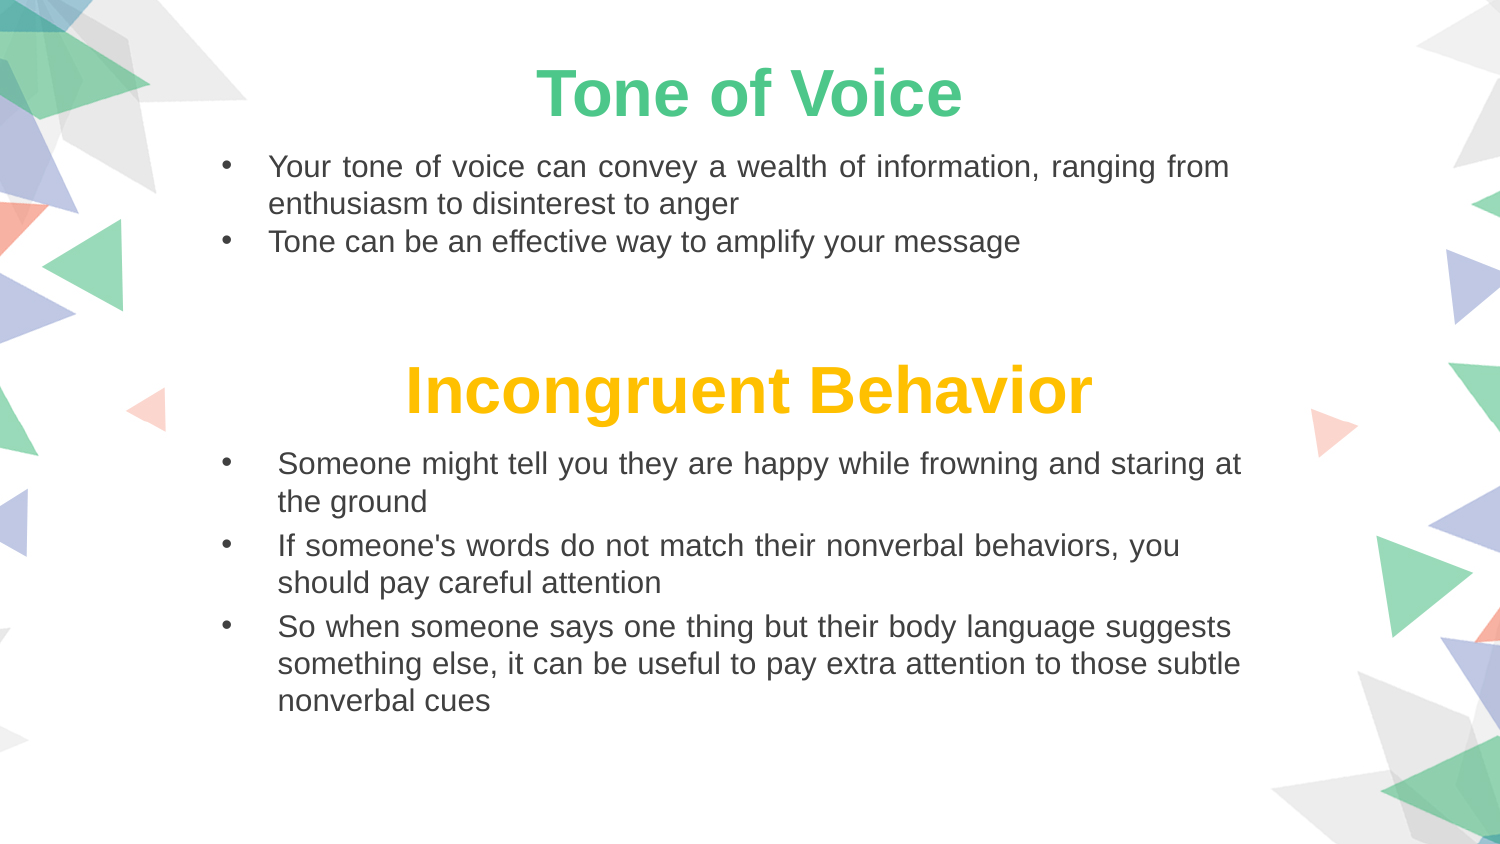

Tone of Voice
Your tone of voice can convey a wealth of information, ranging from  enthusiasm to disinterest to anger
Tone can be an effective way to amplify your message

Incongruent Behavior
Someone might tell you they are happy while frowning and staring at the ground
If someone's words do not match their nonverbal behaviors, you       should pay careful attention
So when someone says one thing but their body language suggests  something else, it can be useful to pay extra attention to those subtle nonverbal cues